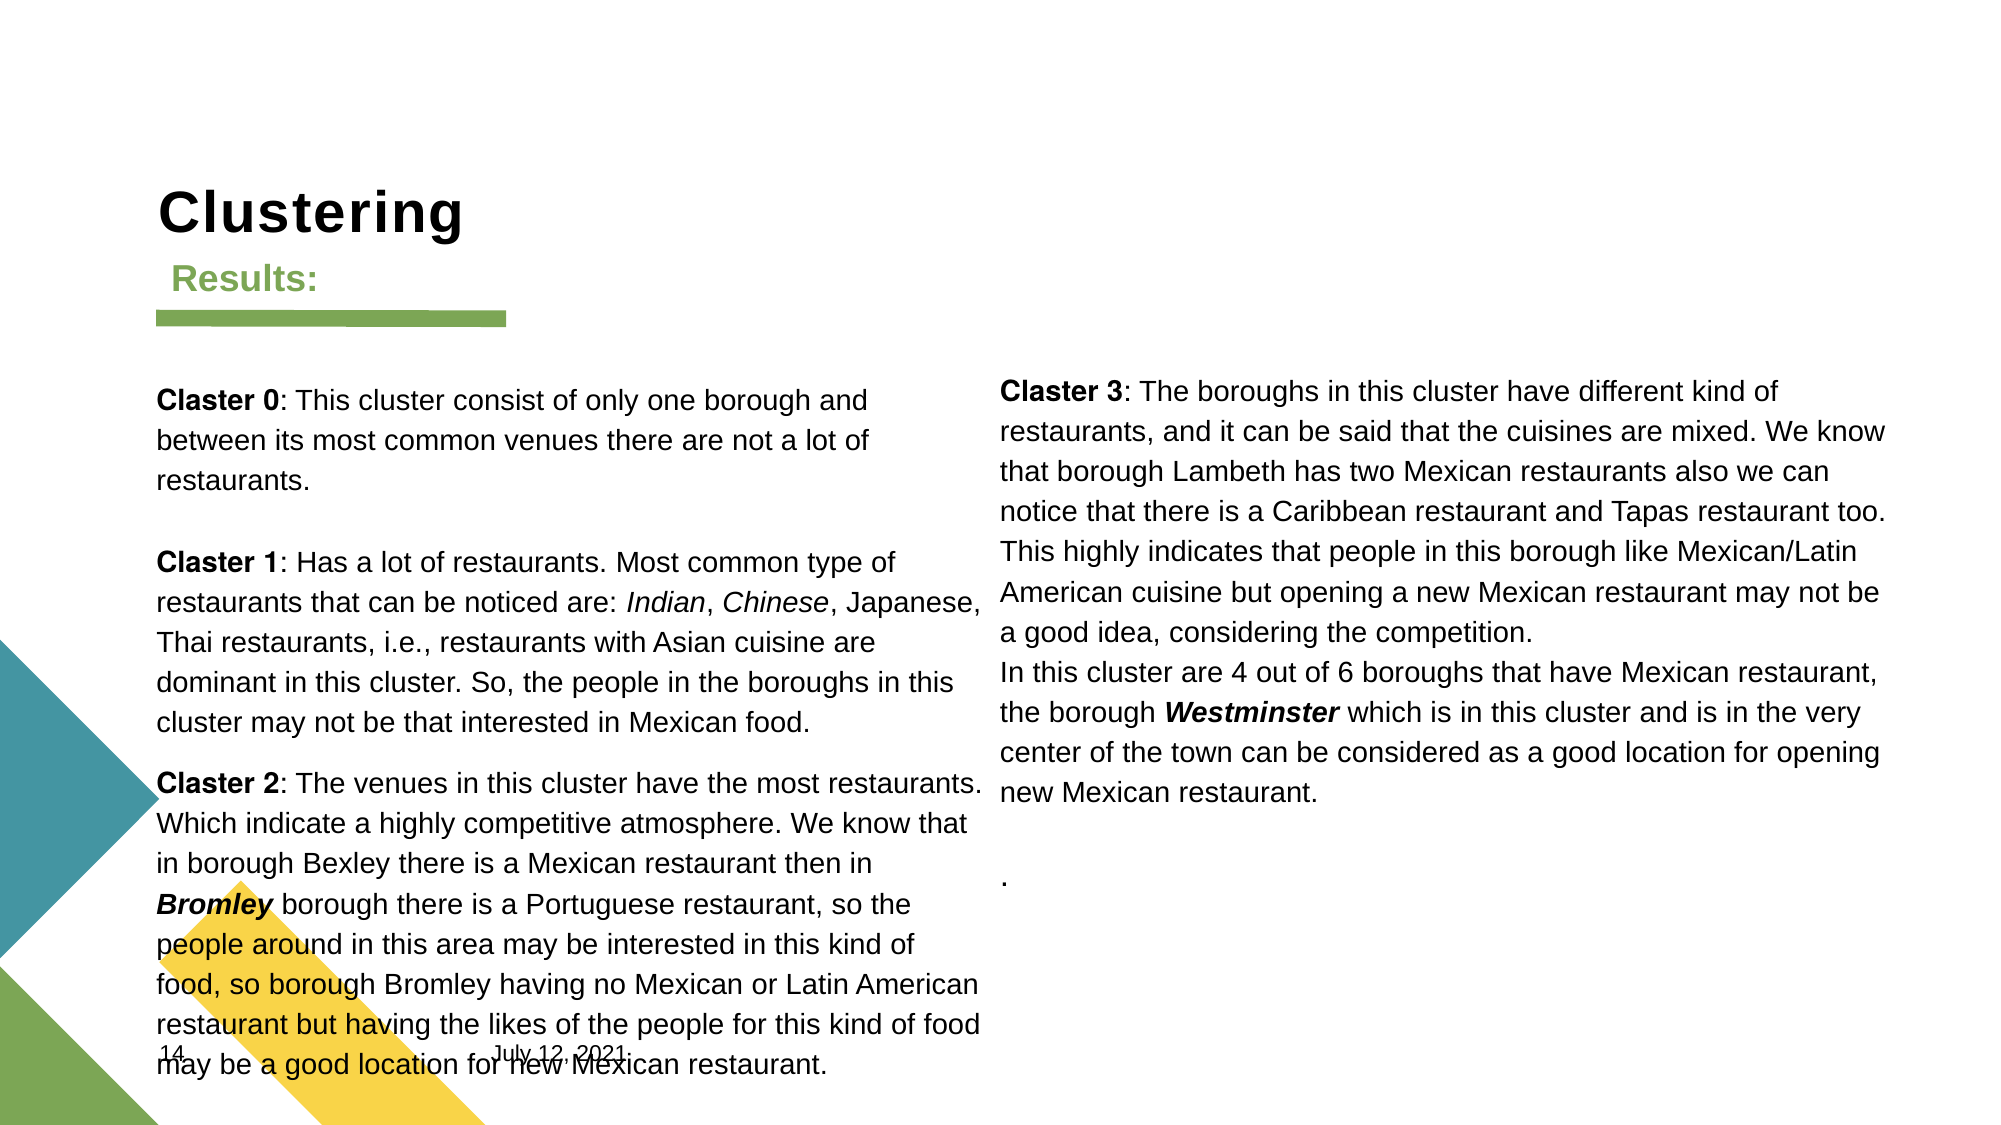

# Clustering
Results:
Claster 3: The boroughs in this cluster have different kind of restaurants, and it can be said that the cuisines are mixed. We know that borough Lambeth has two Mexican restaurants also we can notice that there is a Caribbean restaurant and Tapas restaurant too. This highly indicates that people in this borough like Mexican/Latin American cuisine but opening a new Mexican restaurant may not be a good idea, considering the competition.
In this cluster are 4 out of 6 boroughs that have Mexican restaurant, the borough Westminster which is in this cluster and is in the very center of the town can be considered as a good location for opening new Mexican restaurant.
.

Claster 0: This cluster consist of only one borough and between its most common venues there are not a lot of restaurants.
Claster 1: Has a lot of restaurants. Most common type of restaurants that can be noticed are: Indian, Chinese, Japanese, Thai restaurants, i.e., restaurants with Asian cuisine are dominant in this cluster. So, the people in the boroughs in this cluster may not be that interested in Mexican food.
Claster 2: The venues in this cluster have the most restaurants. Which indicate a highly competitive atmosphere. We know that in borough Bexley there is a Mexican restaurant then in Bromley borough there is a Portuguese restaurant, so the people around in this area may be interested in this kind of food, so borough Bromley having no Mexican or Latin American restaurant but having the likes of the people for this kind of food may be a good location for new Mexican restaurant.

14
July 12, 2021